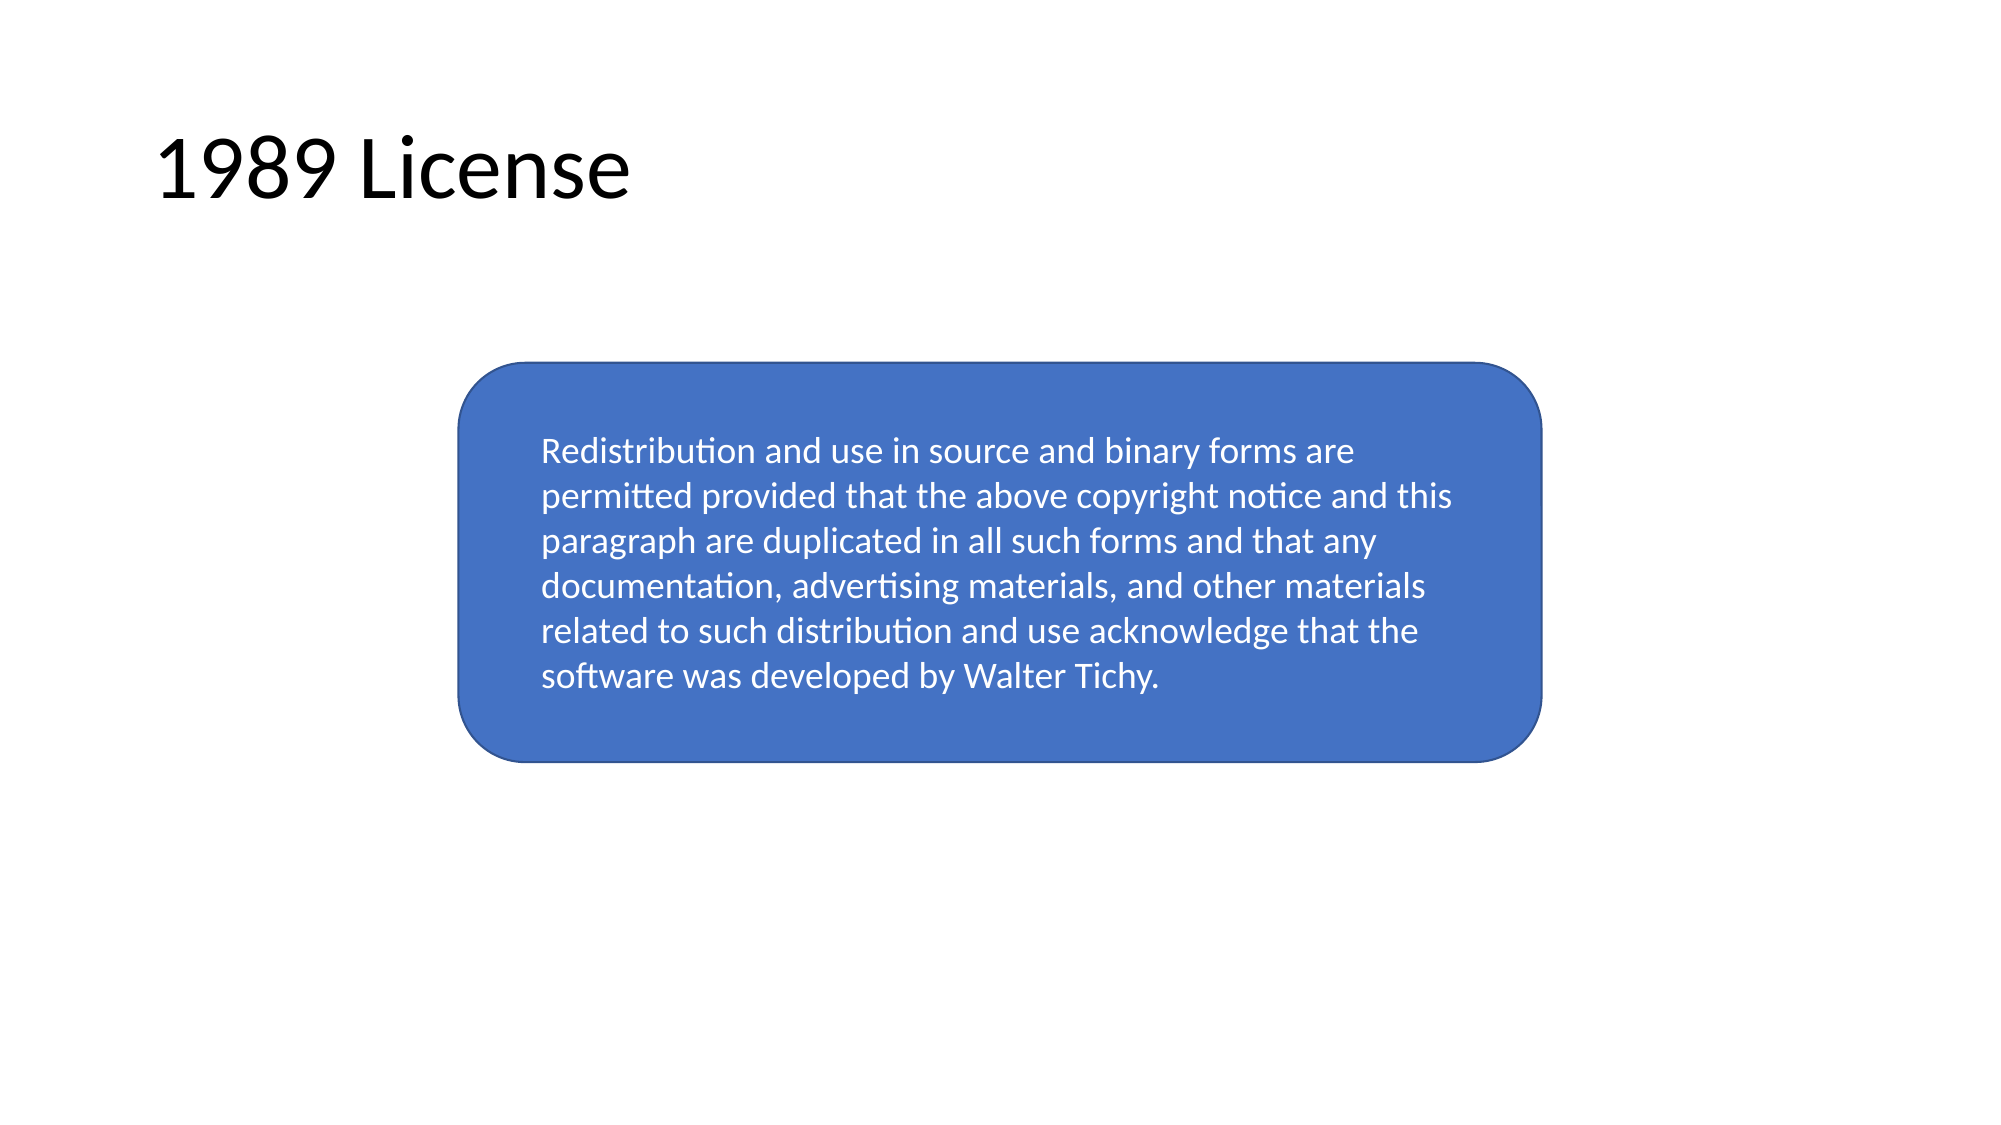

# 1989 License

Redistribution and use in source and binary forms are permitted provided that the above copyright notice and this paragraph are duplicated in all such forms and that any documentation, advertising materials, and other materials related to such distribution and use acknowledge that the software was developed by Walter Tichy.